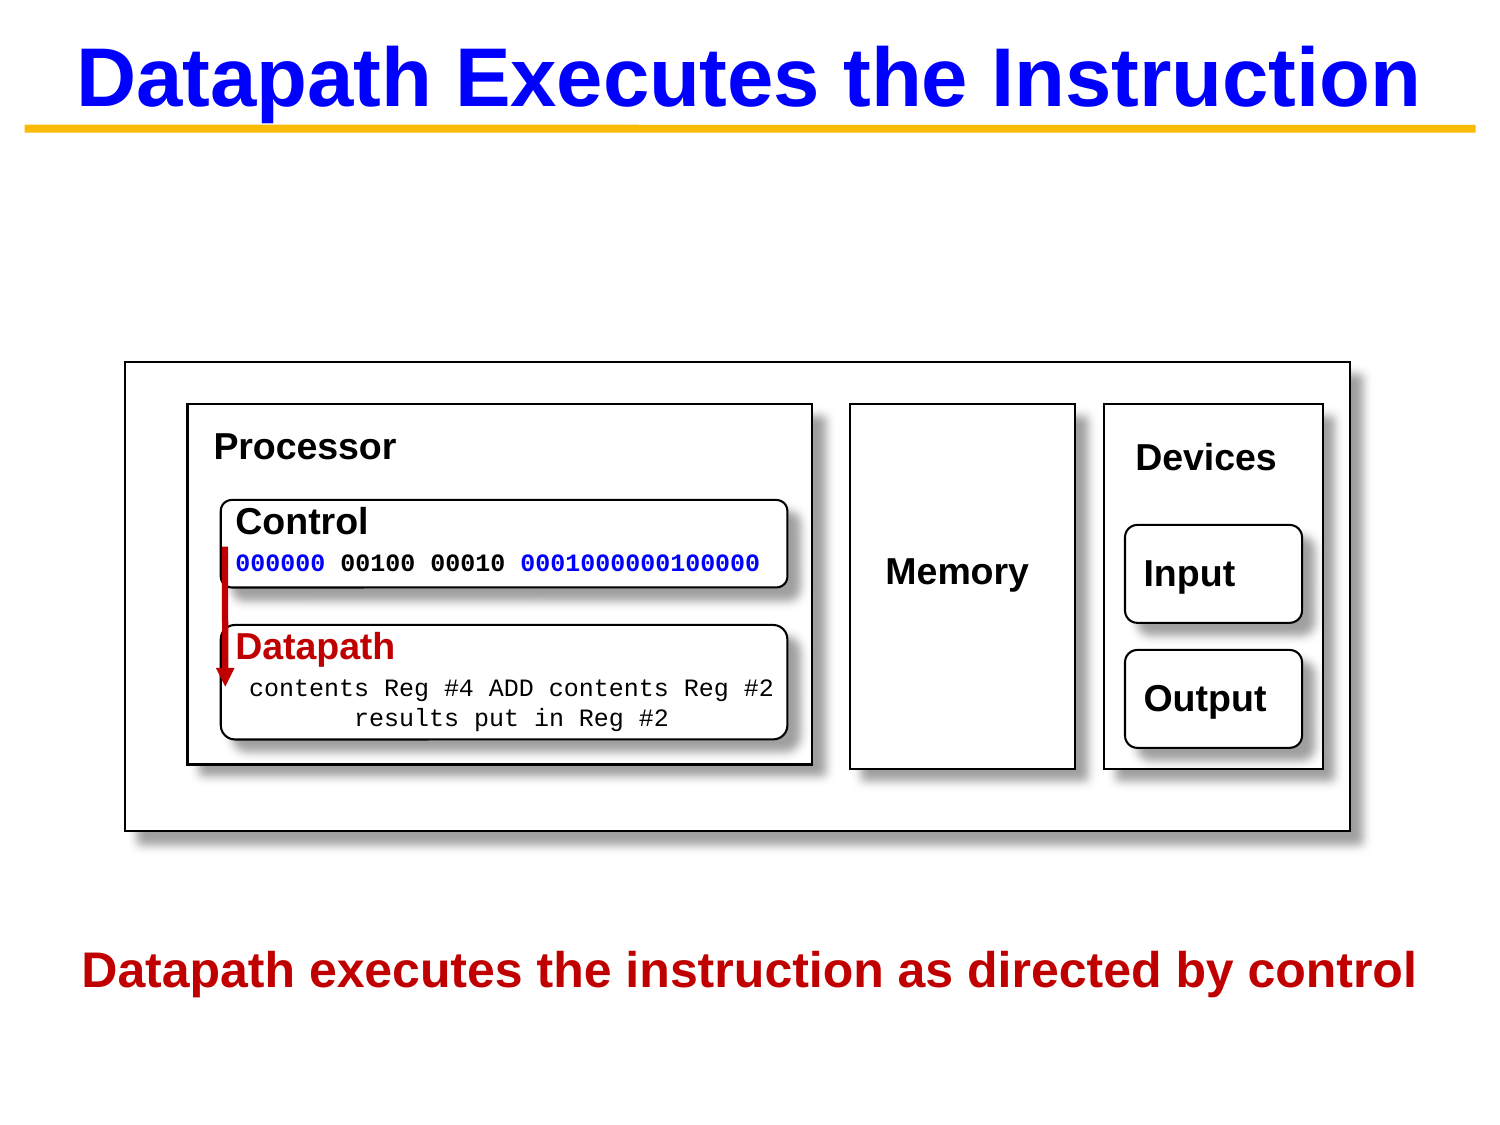

# Datapath Executes the Instruction

 Processor
Devices

Control

000000 00100 00010 0001000000100000

Memory
Input

Datapath

contents Reg #4 ADD contents Reg #2
results put in Reg #2

Output
Datapath executes the instruction as directed by control